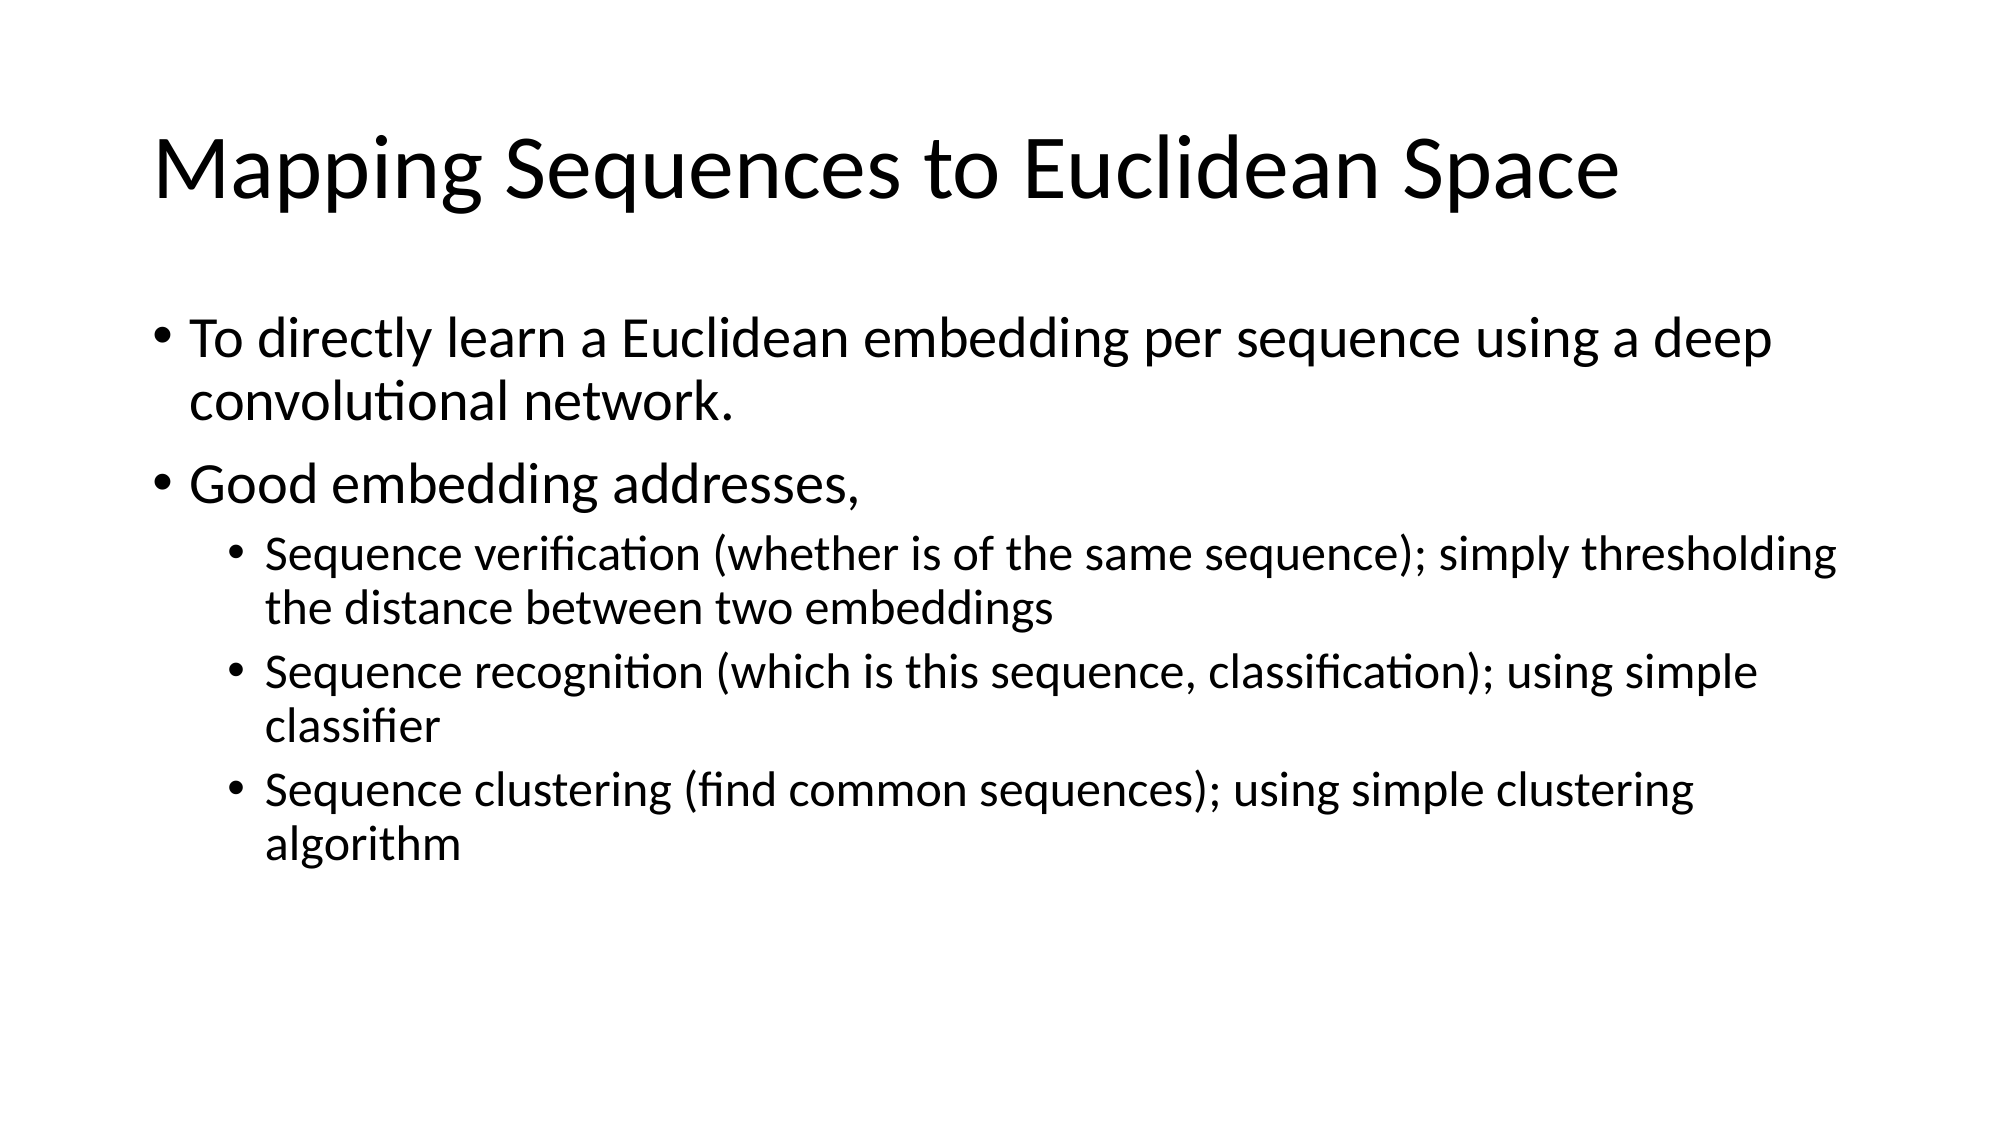

# Mapping Sequences to Euclidean Space
To directly learn a Euclidean embedding per sequence using a deep convolutional network.
Good embedding addresses,
Sequence verification (whether is of the same sequence); simply thresholding the distance between two embeddings
Sequence recognition (which is this sequence, classification); using simple classifier
Sequence clustering (find common sequences); using simple clustering algorithm